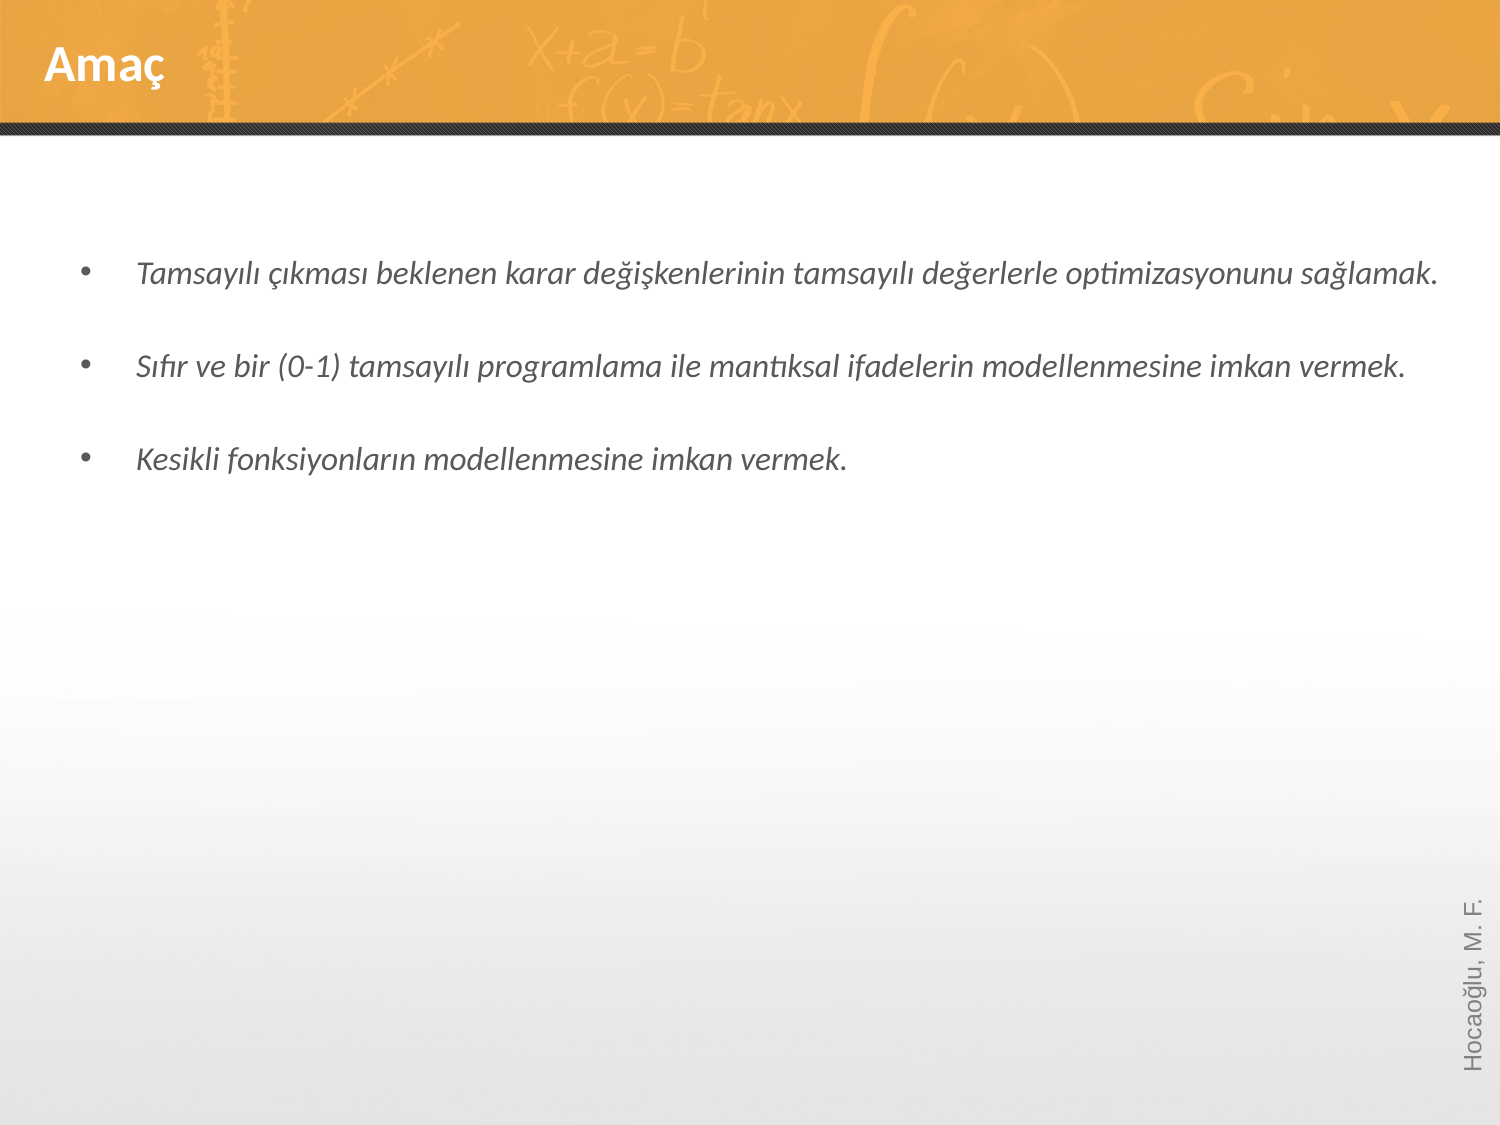

# Amaç
Tamsayılı çıkması beklenen karar değişkenlerinin tamsayılı değerlerle optimizasyonunu sağlamak.

Sıfır ve bir (0-1) tamsayılı programlama ile mantıksal ifadelerin modellenmesine imkan vermek.

Kesikli fonksiyonların modellenmesine imkan vermek.